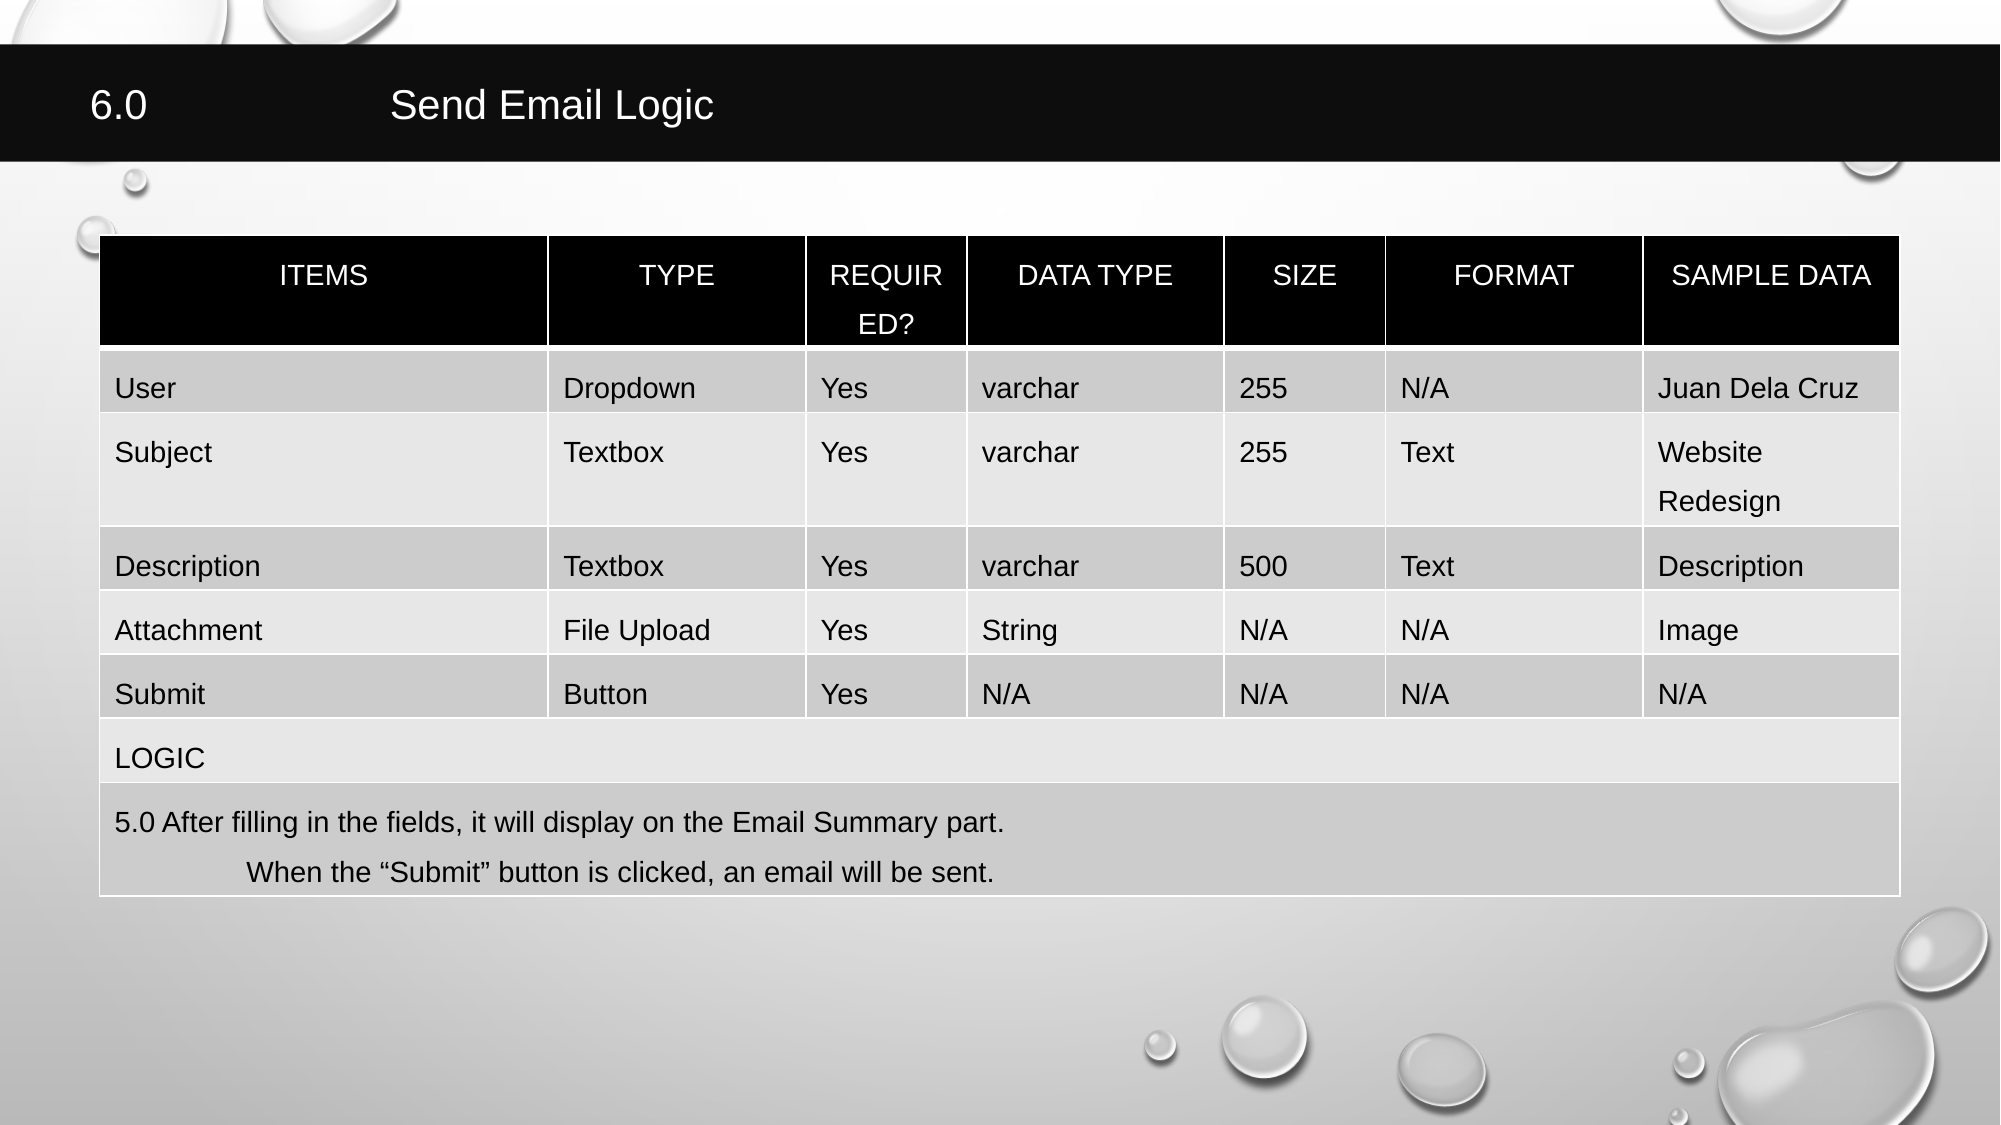

6.0		Send Email Logic
| ITEMS | TYPE | REQUIRED? | DATA TYPE | SIZE | FORMAT | SAMPLE DATA |
| --- | --- | --- | --- | --- | --- | --- |
| User | Dropdown | Yes | varchar | 255 | N/A | Juan Dela Cruz |
| Subject | Textbox | Yes | varchar | 255 | Text | Website Redesign |
| Description | Textbox | Yes | varchar | 500 | Text | Description |
| Attachment | File Upload | Yes | String | N/A | N/A | Image |
| Submit | Button | Yes | N/A | N/A | N/A | N/A |
| LOGIC |  |  |  |  |  |  |
| 5.0 After filling in the fields, it will display on the Email Summary part. When the “Submit” button is clicked, an email will be sent. |  |  |  |  |  |  |